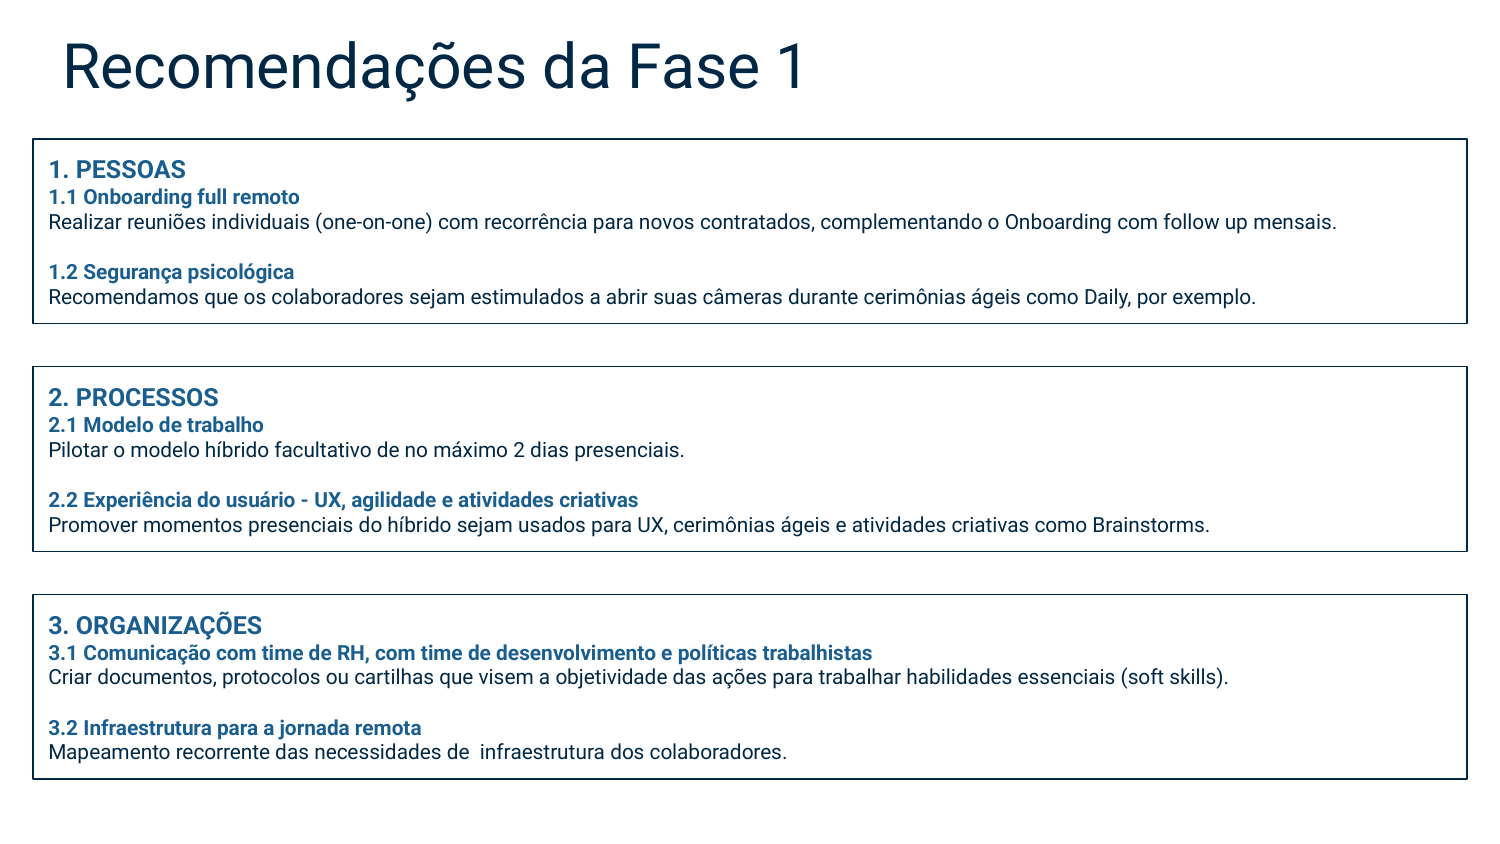

Recomendações da Fase 1
1. PESSOAS
1.1 Onboarding full remoto
Realizar reuniões individuais (one-on-one) com recorrência para novos contratados, complementando o Onboarding com follow up mensais.

1.2 Segurança psicológica
Recomendamos que os colaboradores sejam estimulados a abrir suas câmeras durante cerimônias ágeis como Daily, por exemplo.
2. PROCESSOS
2.1 Modelo de trabalho
Pilotar o modelo híbrido facultativo de no máximo 2 dias presenciais.

2.2 Experiência do usuário - UX, agilidade e atividades criativas
Promover momentos presenciais do híbrido sejam usados para UX, cerimônias ágeis e atividades criativas como Brainstorms.
3. ORGANIZAÇÕES
3.1 Comunicação com time de RH, com time de desenvolvimento e políticas trabalhistas
Criar documentos, protocolos ou cartilhas que visem a objetividade das ações para trabalhar habilidades essenciais (soft skills).

3.2 Infraestrutura para a jornada remota
Mapeamento recorrente das necessidades de  infraestrutura dos colaboradores.